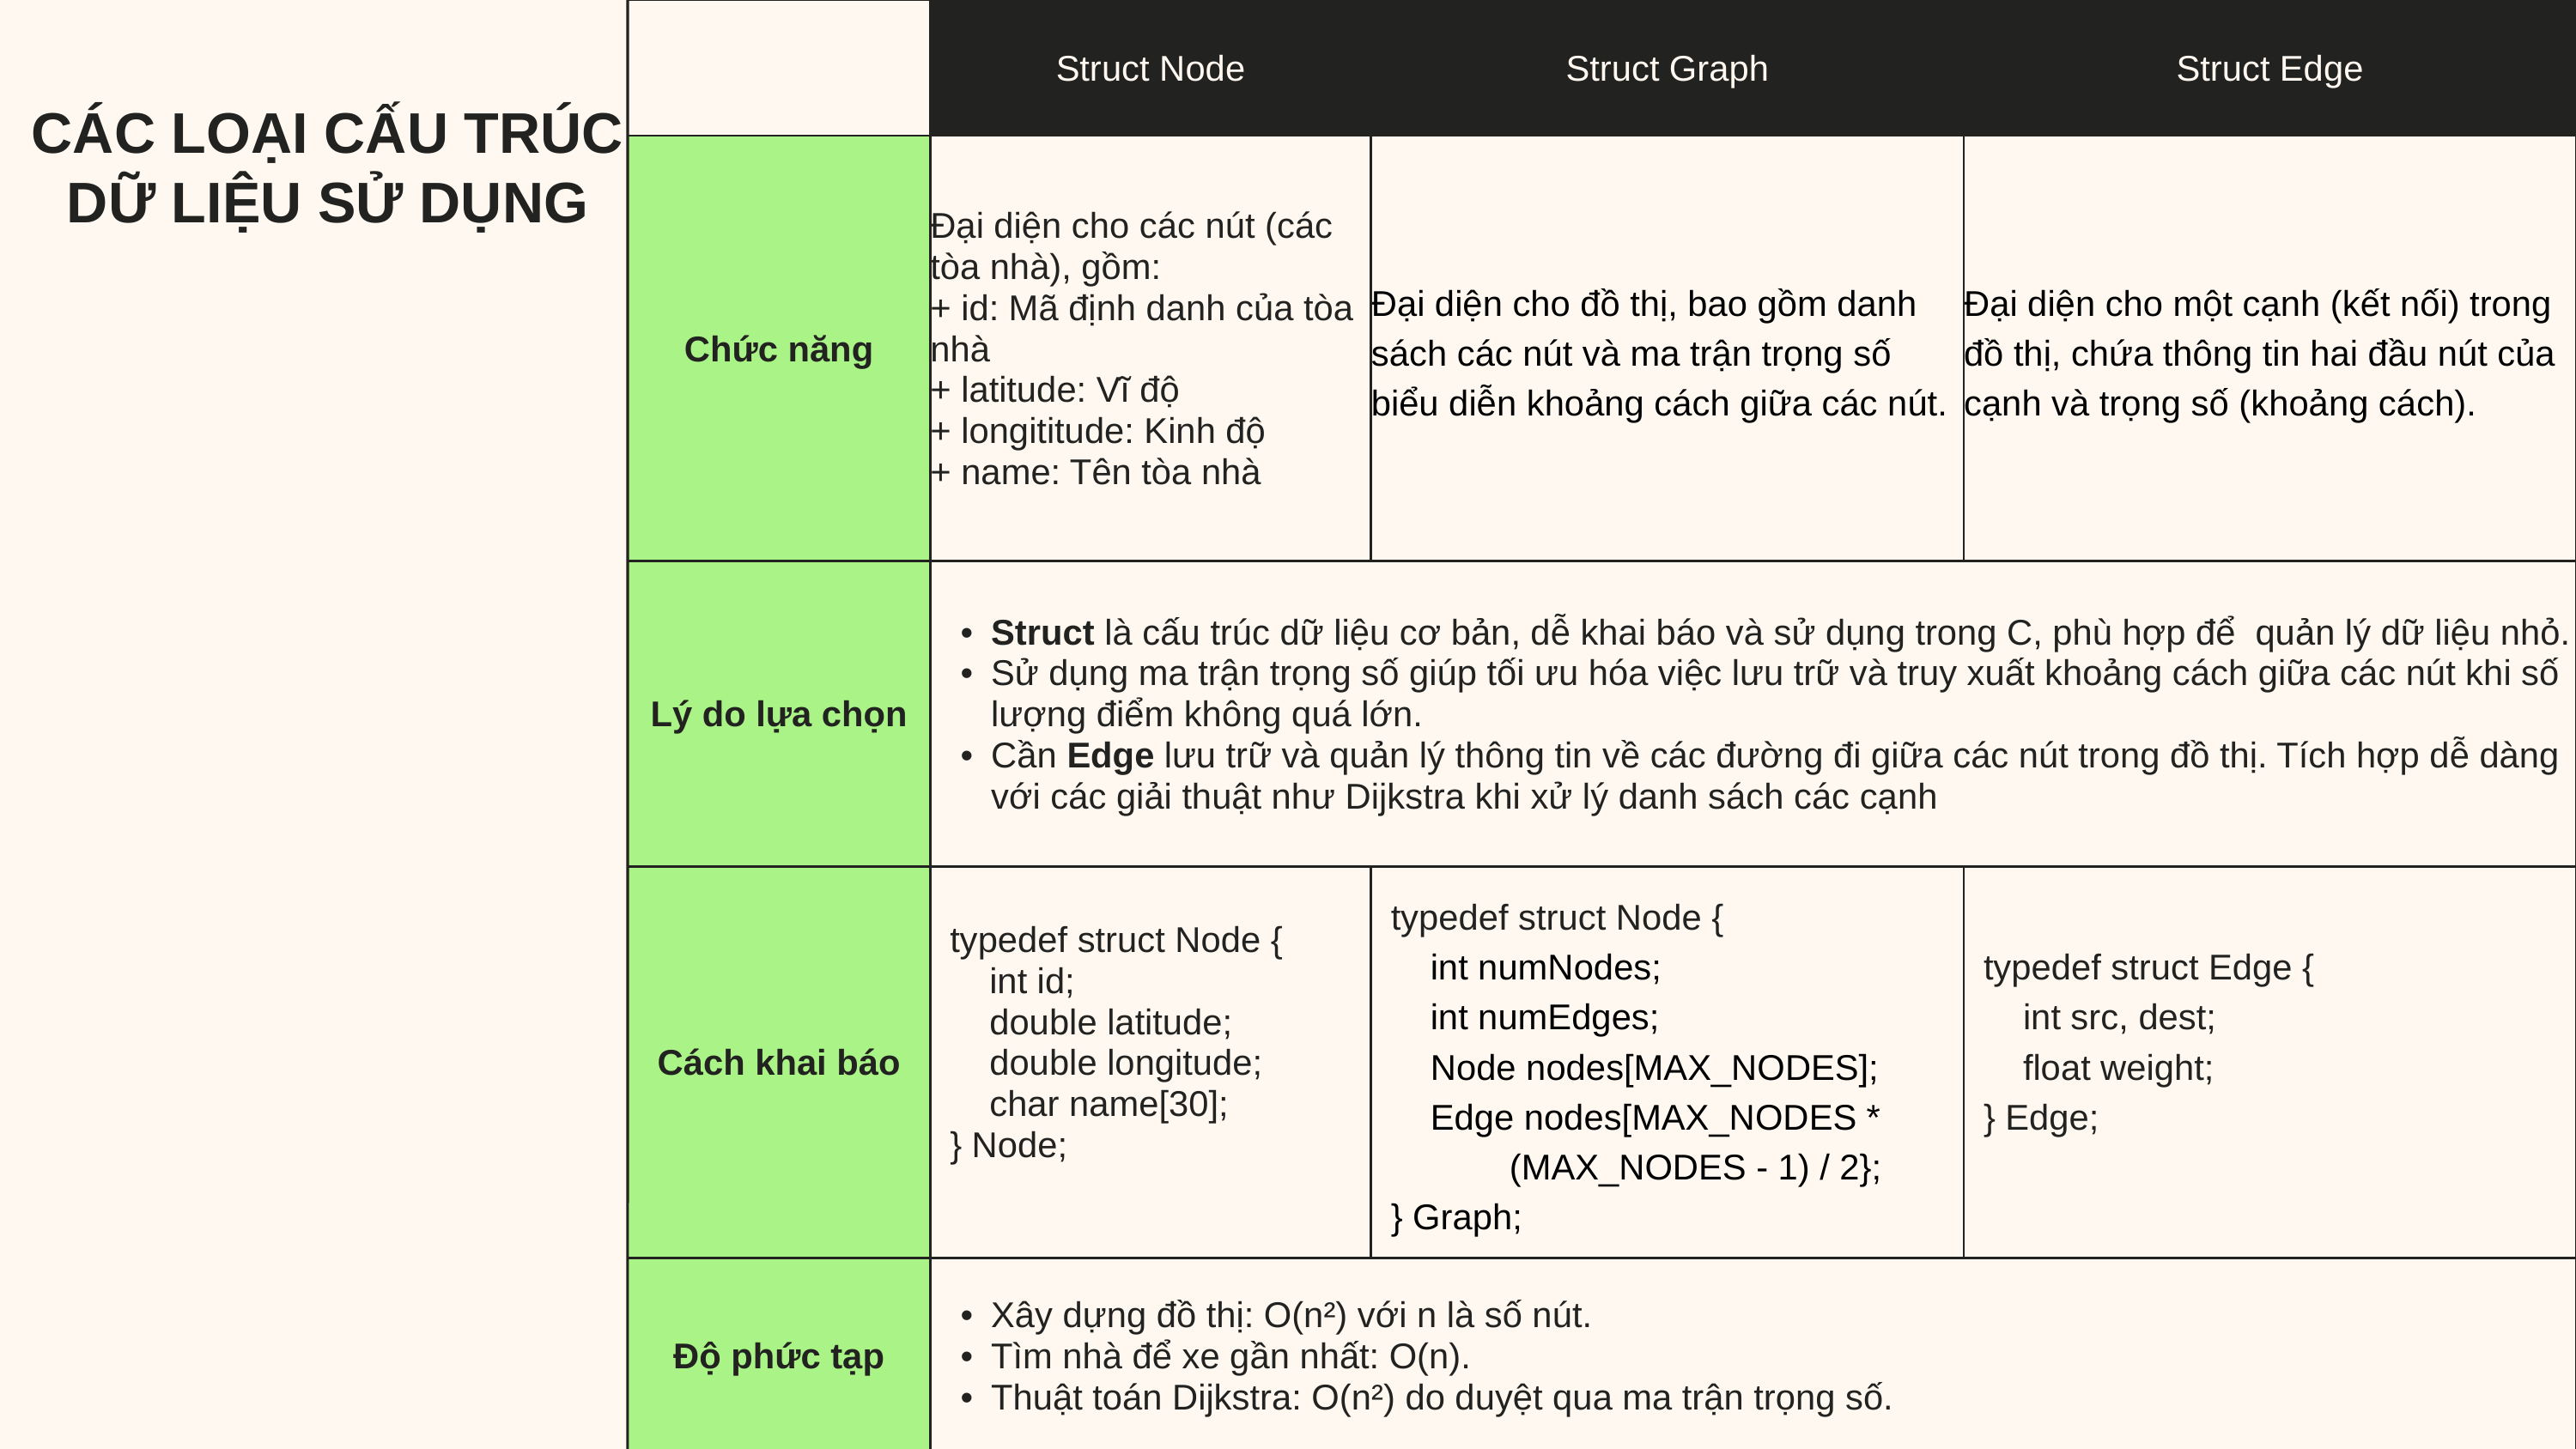

|  | Struct Node | Struct Graph | Struct Edge |
| --- | --- | --- | --- |
| Chức năng | Đại diện cho các nút (các tòa nhà), gồm: + id: Mã định danh của tòa nhà + latitude: Vĩ độ + longititude: Kinh độ + name: Tên tòa nhà | Đại diện cho đồ thị, bao gồm danh sách các nút và ma trận trọng số biểu diễn khoảng cách giữa các nút. | Đại diện cho một cạnh (kết nối) trong đồ thị, chứa thông tin hai đầu nút của cạnh và trọng số (khoảng cách). |
| Lý do lựa chọn | Struct là cấu trúc dữ liệu cơ bản, dễ khai báo và sử dụng trong C, phù hợp để quản lý dữ liệu nhỏ. Sử dụng ma trận trọng số giúp tối ưu hóa việc lưu trữ và truy xuất khoảng cách giữa các nút khi số lượng điểm không quá lớn. Cần Edge lưu trữ và quản lý thông tin về các đường đi giữa các nút trong đồ thị. Tích hợp dễ dàng với các giải thuật như Dijkstra khi xử lý danh sách các cạnh | Struct là cấu trúc dữ liệu cơ bản, dễ khai báo và sử dụng trong C, phù hợp để quản lý dữ liệu nhỏ. Sử dụng ma trận trọng số giúp tối ưu hóa việc lưu trữ và truy xuất khoảng cách giữa các nút khi số lượng điểm không quá lớn. Cần Edge lưu trữ và quản lý thông tin về các đường đi giữa các nút trong đồ thị. Tích hợp dễ dàng với các giải thuật như Dijkstra khi xử lý danh sách các cạnh | Struct là cấu trúc dữ liệu cơ bản, dễ khai báo và sử dụng trong C, phù hợp để quản lý dữ liệu nhỏ. Sử dụng ma trận trọng số giúp tối ưu hóa việc lưu trữ và truy xuất khoảng cách giữa các nút khi số lượng điểm không quá lớn. Cần Edge lưu trữ và quản lý thông tin về các đường đi giữa các nút trong đồ thị. Tích hợp dễ dàng với các giải thuật như Dijkstra khi xử lý danh sách các cạnh |
| Cách khai báo | typedef struct Node { int id; double latitude; double longitude; char name[30]; } Node; | typedef struct Node { int numNodes; int numEdges; Node nodes[MAX\_NODES]; Edge nodes[MAX\_NODES \* (MAX\_NODES - 1) / 2}; } Graph; | typedef struct Edge { int src, dest; float weight; } Edge; |
| Độ phức tạp | Xây dựng đồ thị: O(n²) với n là số nút. Tìm nhà để xe gần nhất: O(n). Thuật toán Dijkstra: O(n²) do duyệt qua ma trận trọng số. | Xây dựng đồ thị: O(n²) với n là số nút. Tìm nhà để xe gần nhất: O(n). Thuật toán Dijkstra: O(n²) do duyệt qua ma trận trọng số. | Xây dựng đồ thị: O(n²) với n là số nút. Tìm nhà để xe gần nhất: O(n). Thuật toán Dijkstra: O(n²) do duyệt qua ma trận trọng số. |

CÁC LOẠI CẤU TRÚC DỮ LIỆU SỬ DỤNG